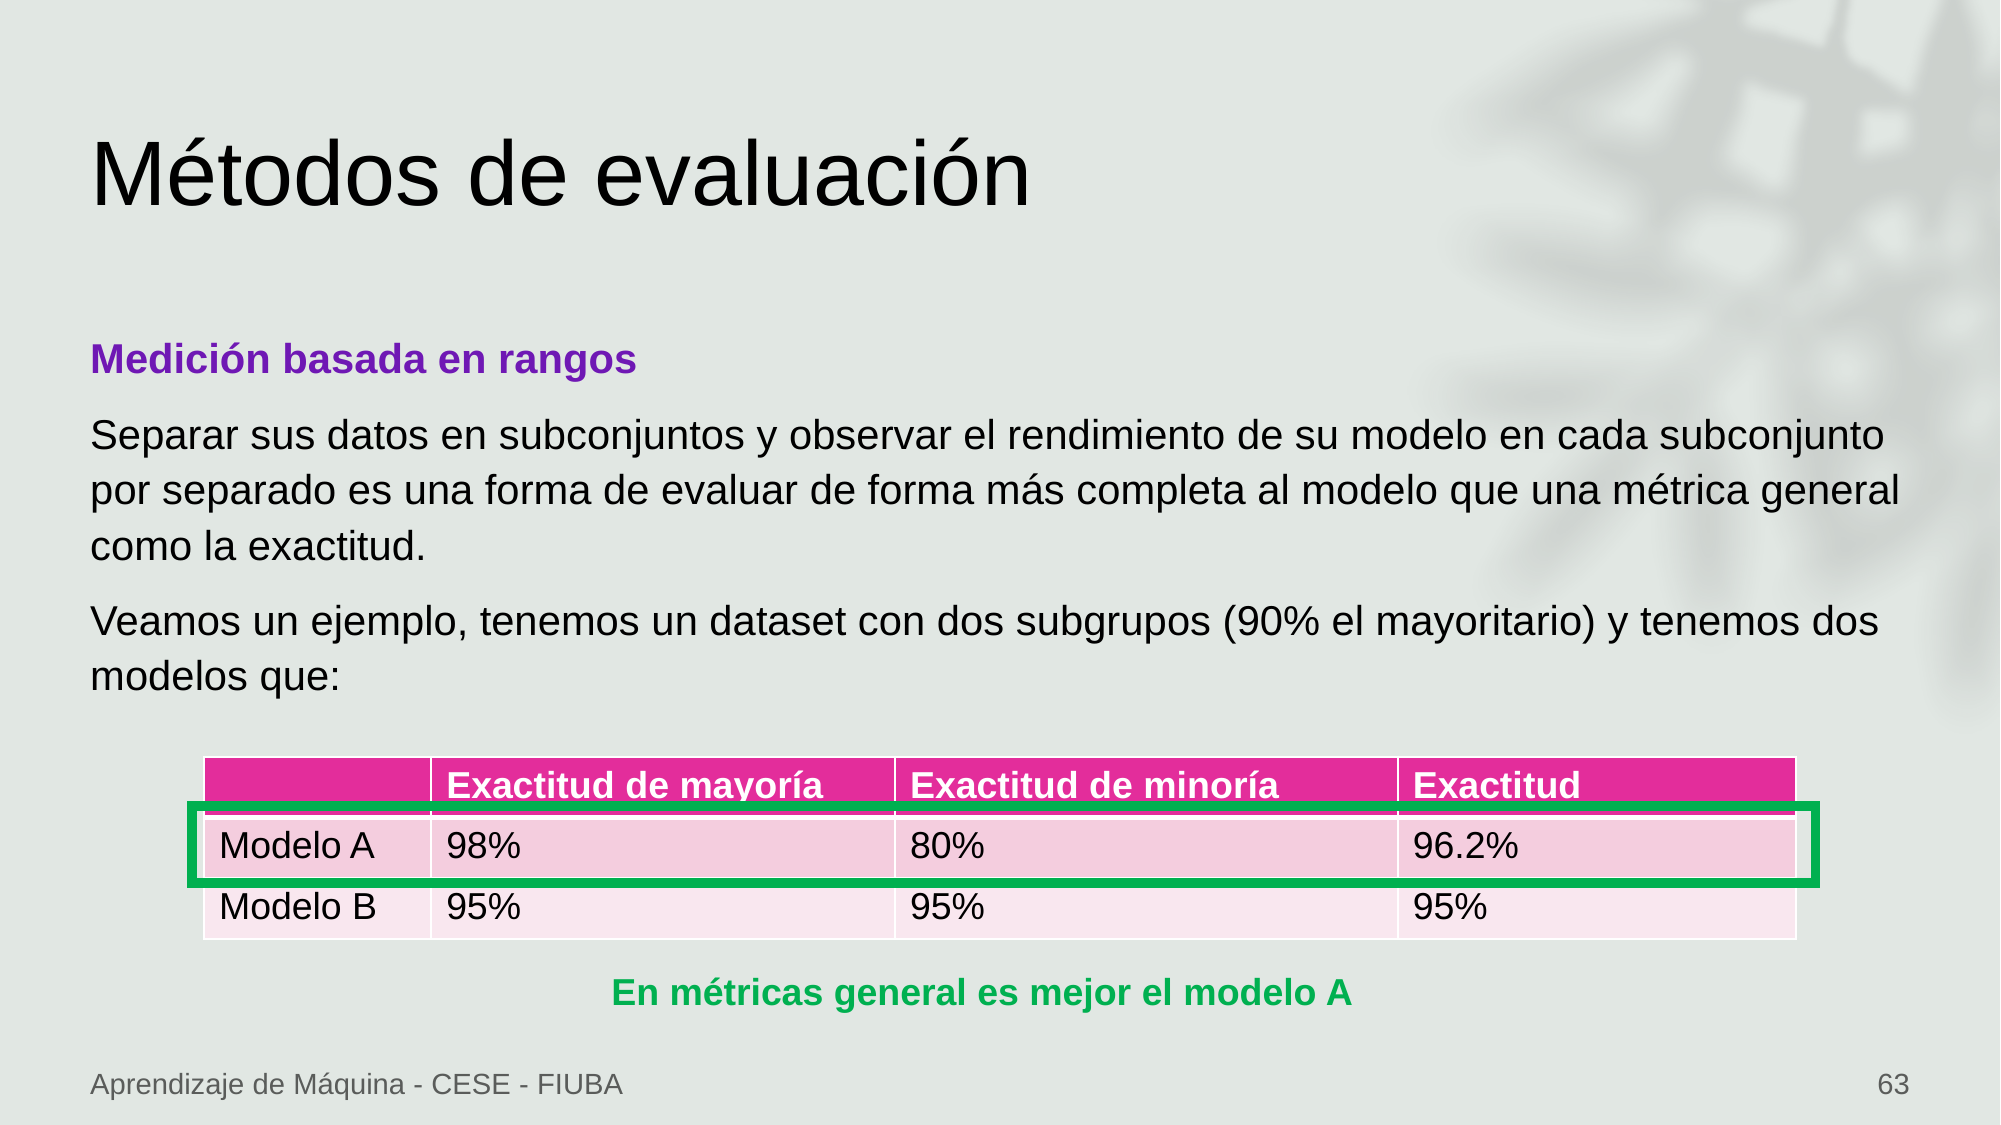

# Métodos de evaluación
Medición basada en rangos
Separar sus datos en subconjuntos y observar el rendimiento de su modelo en cada subconjunto por separado es una forma de evaluar de forma más completa al modelo que una métrica general como la exactitud.
Veamos un ejemplo, tenemos un dataset con dos subgrupos (90% el mayoritario) y tenemos dos modelos que:
|  | Exactitud de mayoría | Exactitud de minoría | Exactitud |
| --- | --- | --- | --- |
| Modelo A | 98% | 80% | 96.2% |
| Modelo B | 95% | 95% | 95% |

En métricas general es mejor el modelo A
Aprendizaje de Máquina - CESE - FIUBA
63